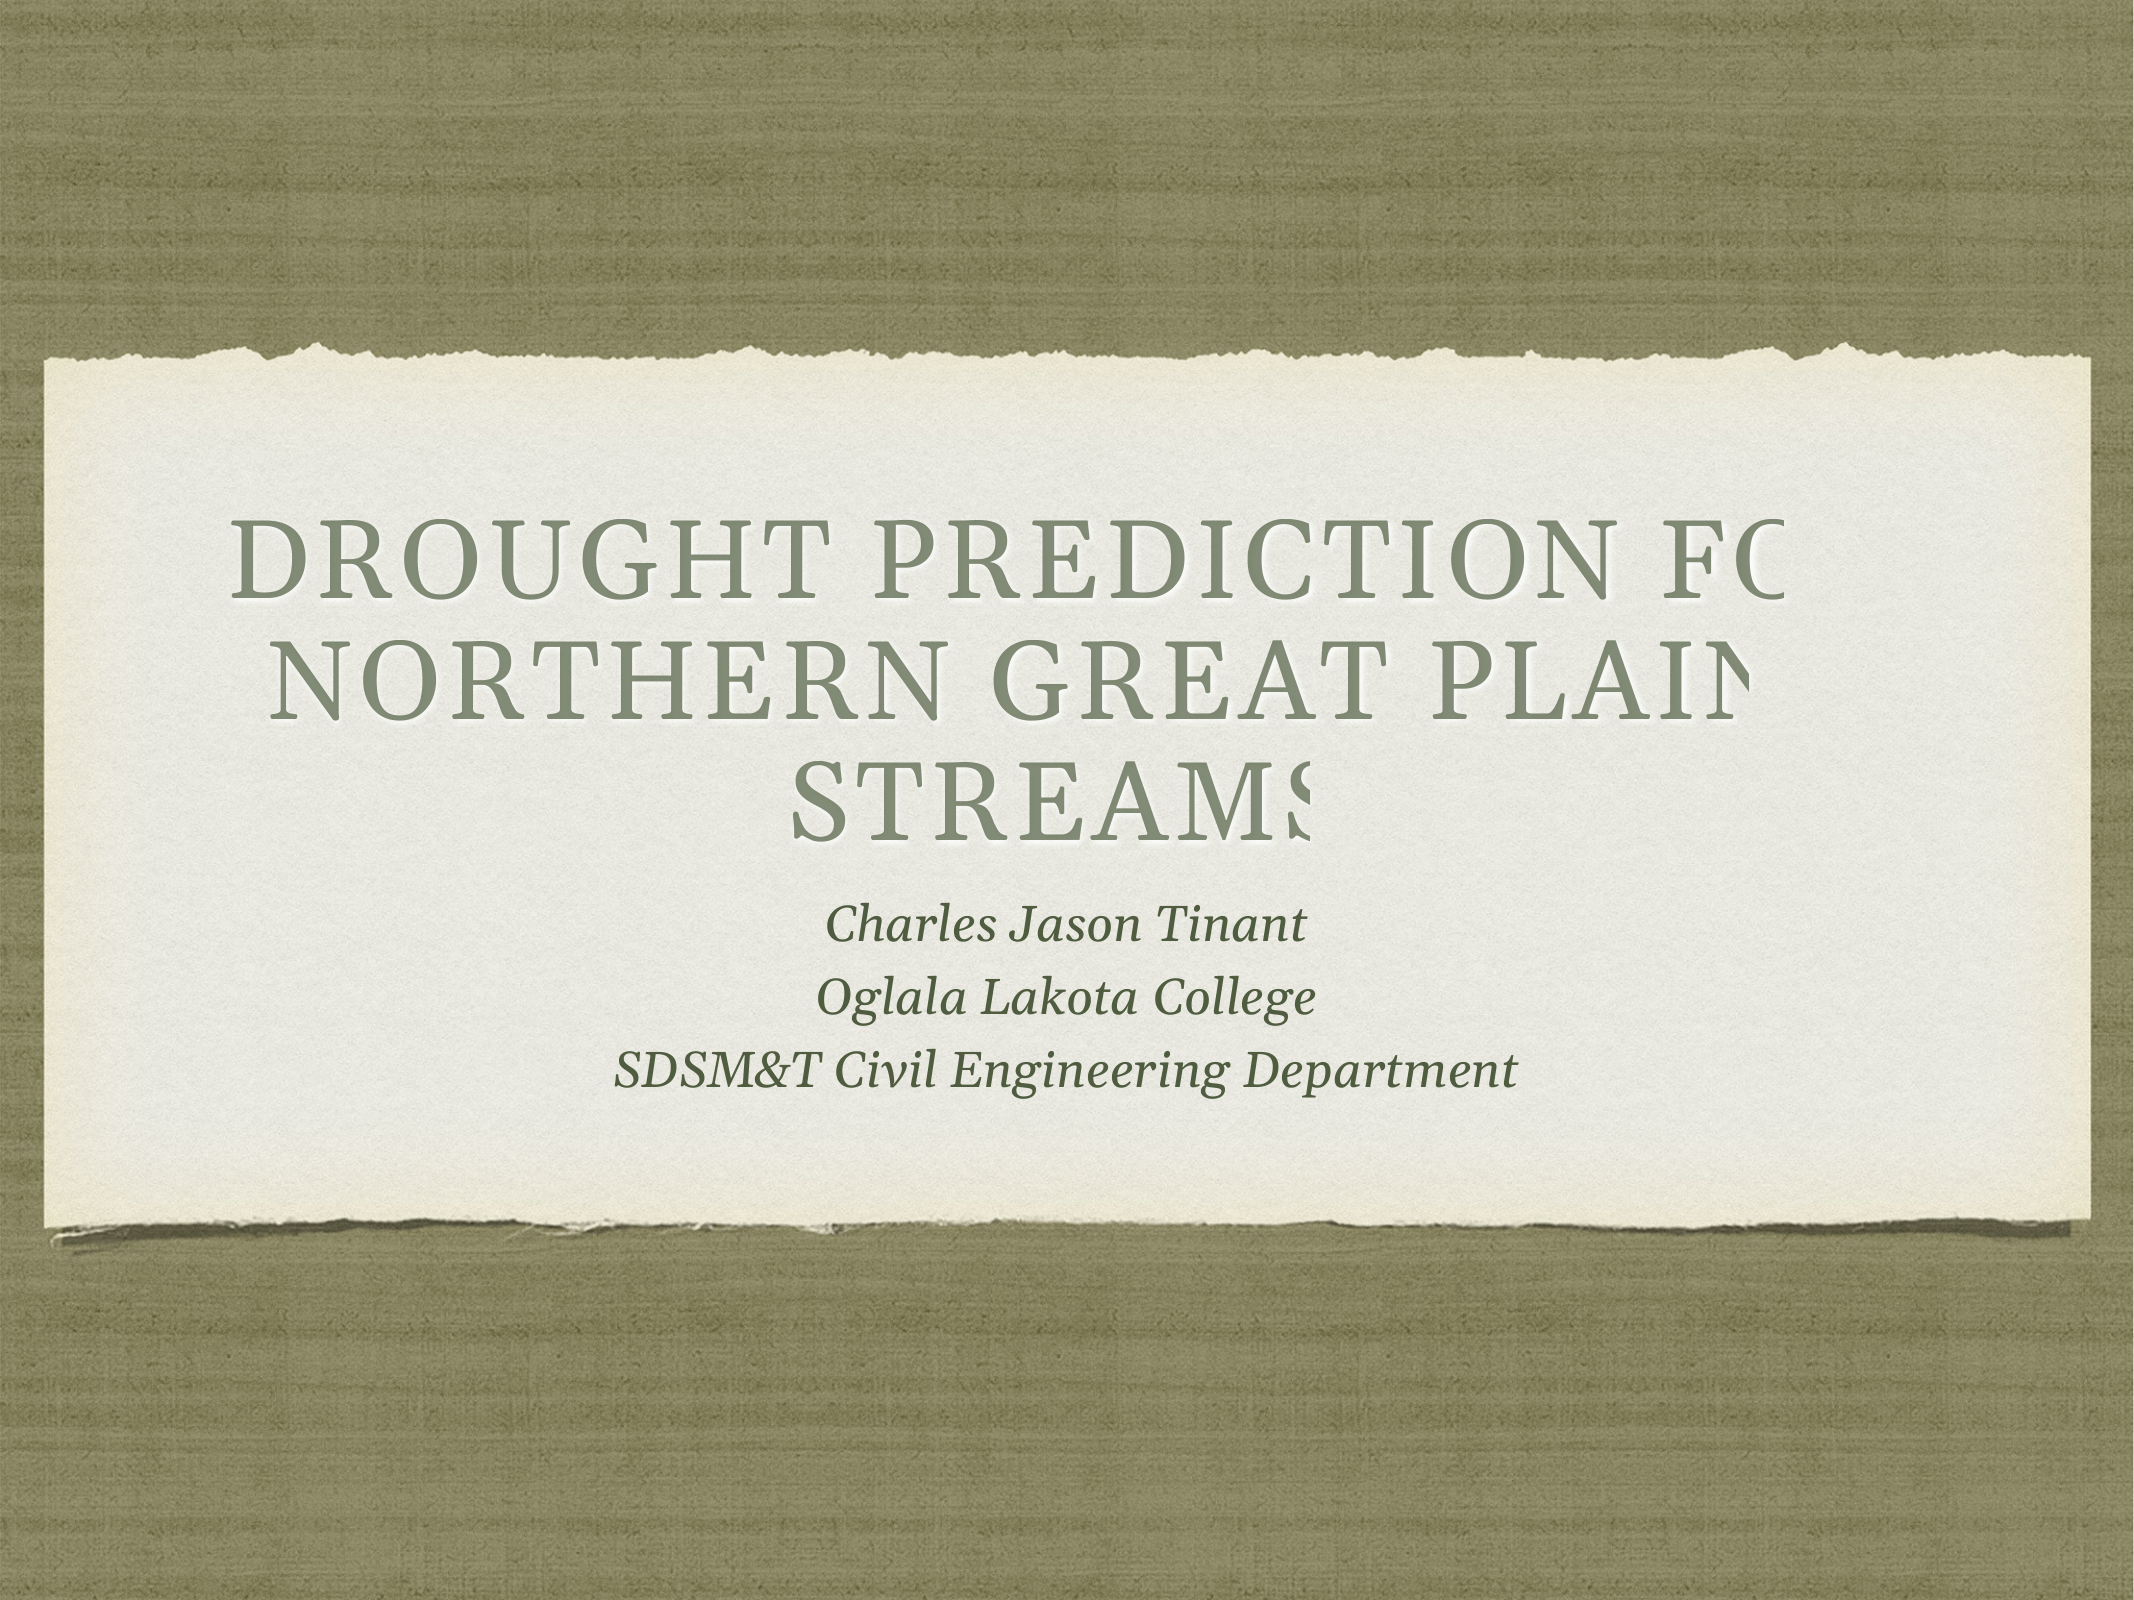

# drought prediction for Northern Great Plains streams
Charles Jason Tinant
Oglala Lakota College
SDSM&T Civil Engineering Department